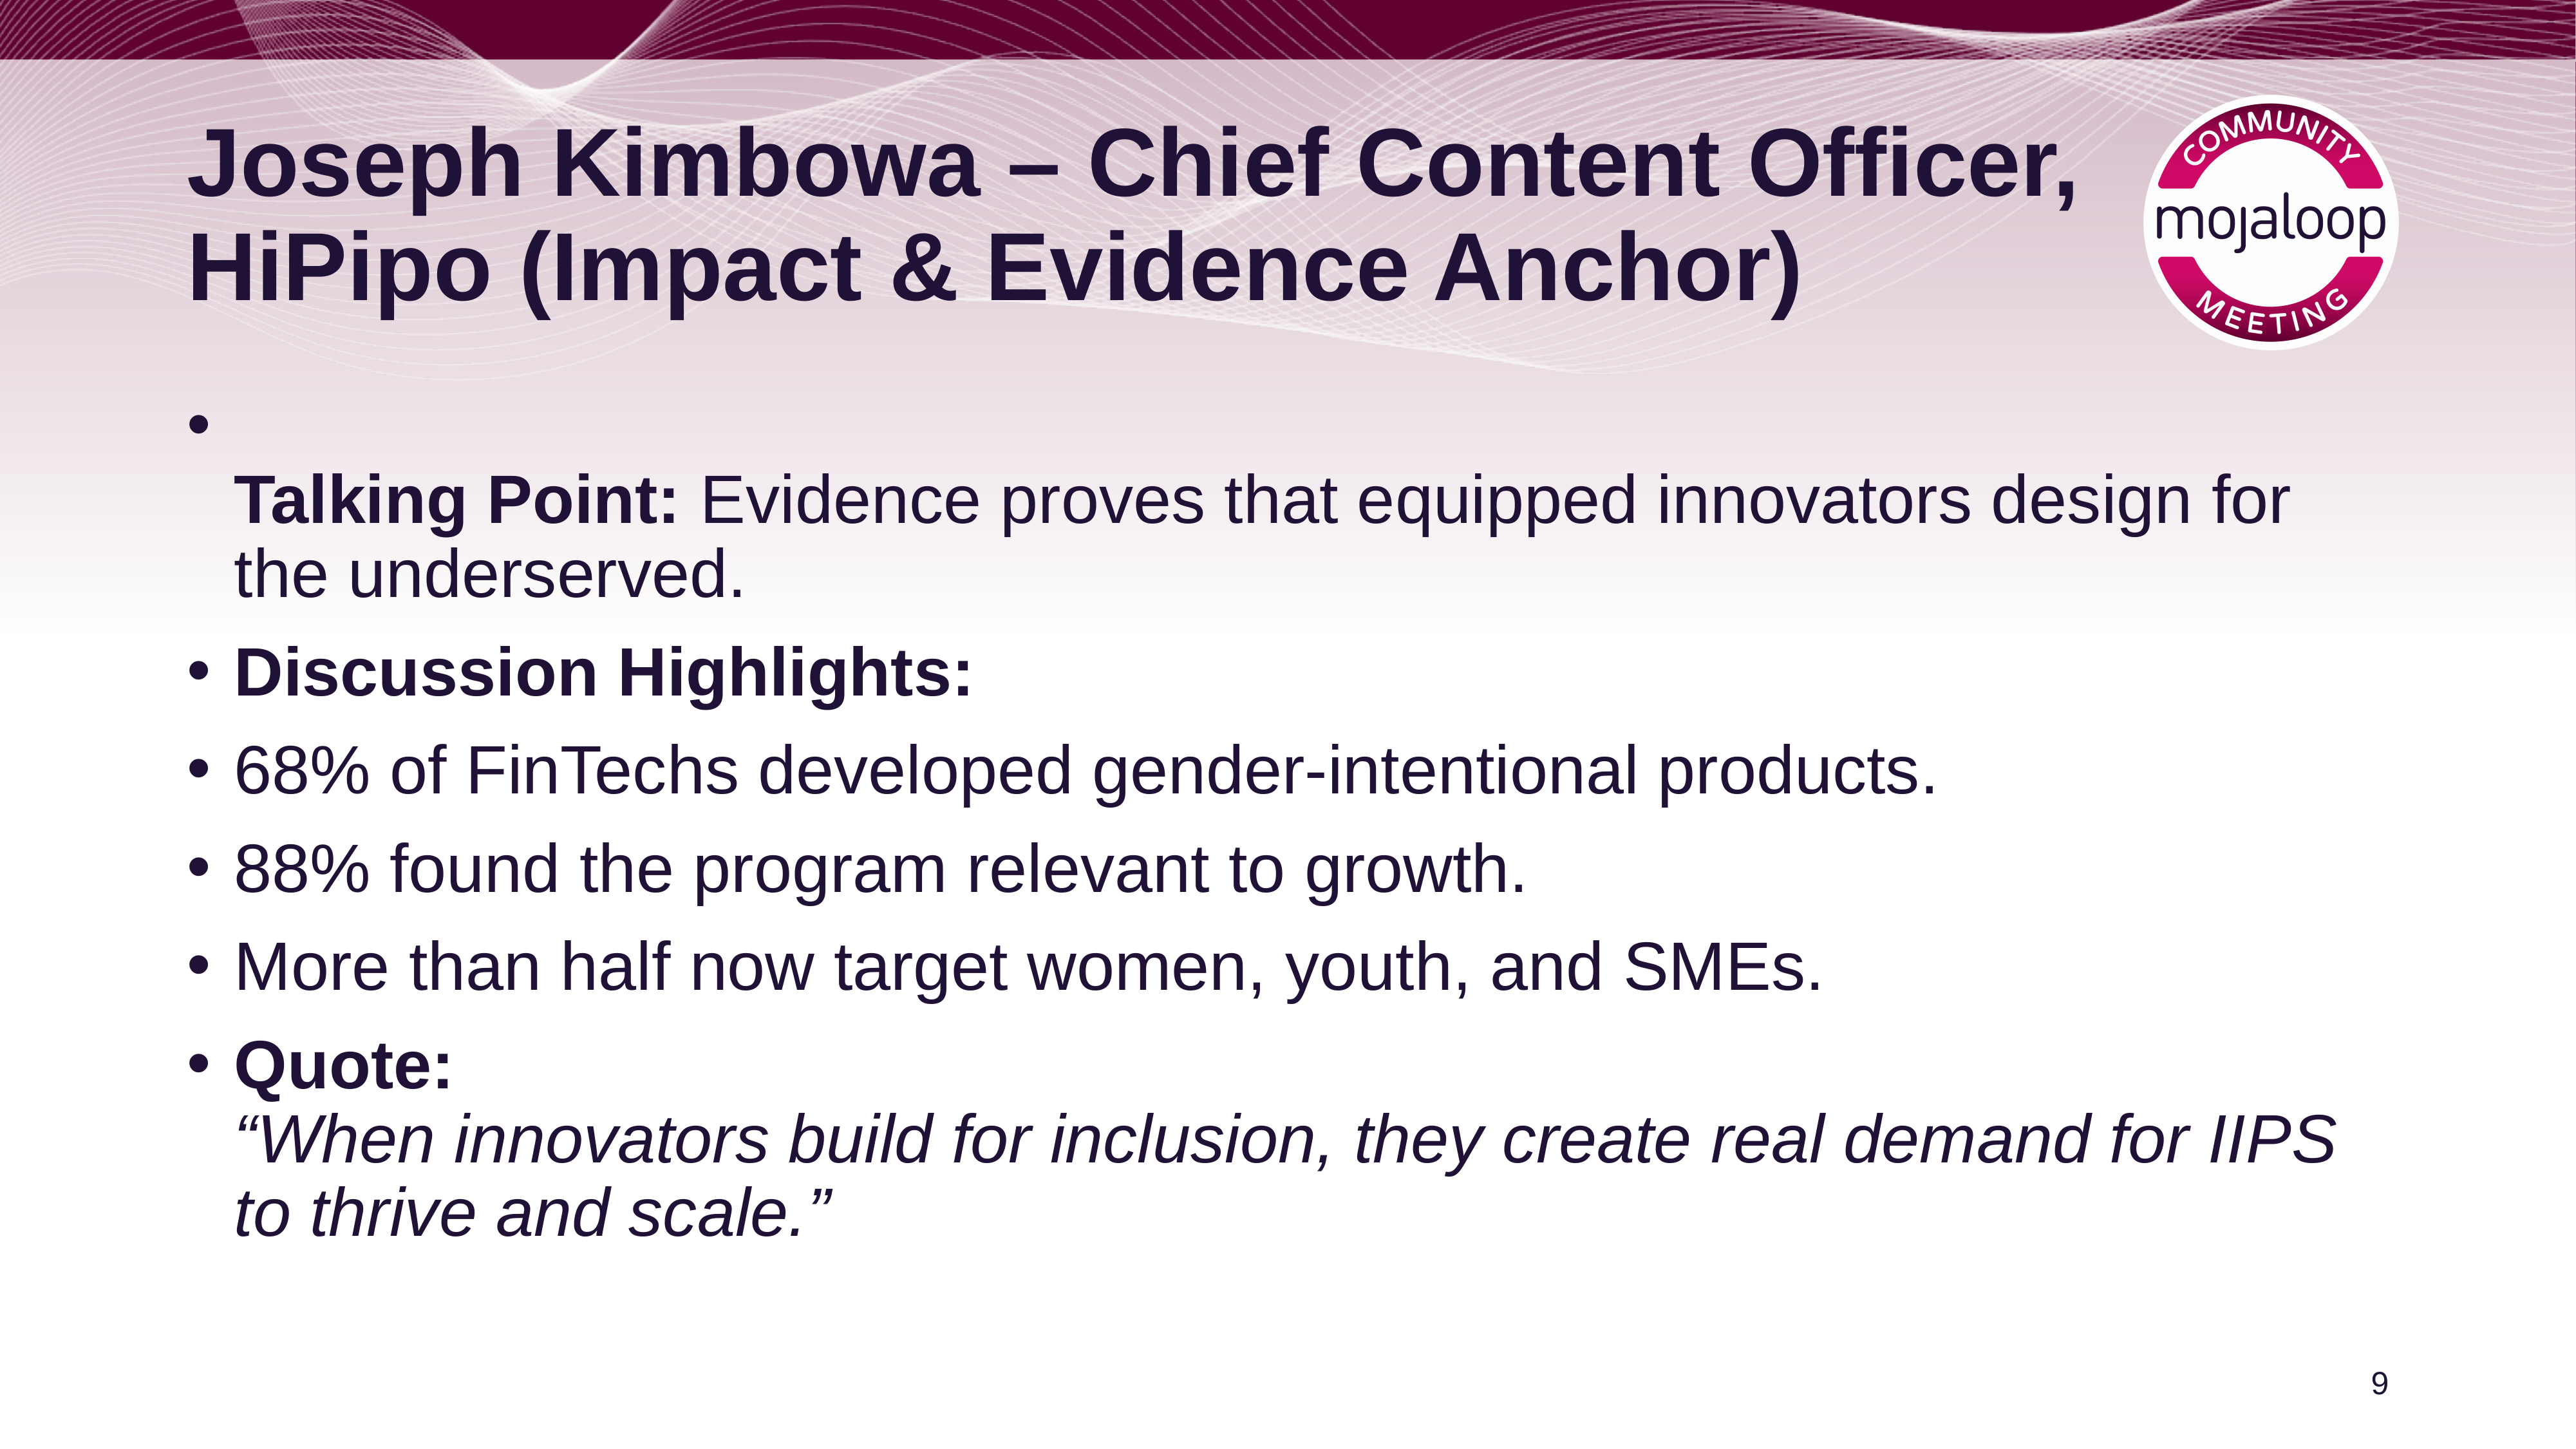

# Joseph Kimbowa – Chief Content Officer, HiPipo (Impact & Evidence Anchor)
Talking Point: Evidence proves that equipped innovators design for the underserved.
Discussion Highlights:
68% of FinTechs developed gender-intentional products.
88% found the program relevant to growth.
More than half now target women, youth, and SMEs.
Quote:
“When innovators build for inclusion, they create real demand for IIPS to thrive and scale.”
9